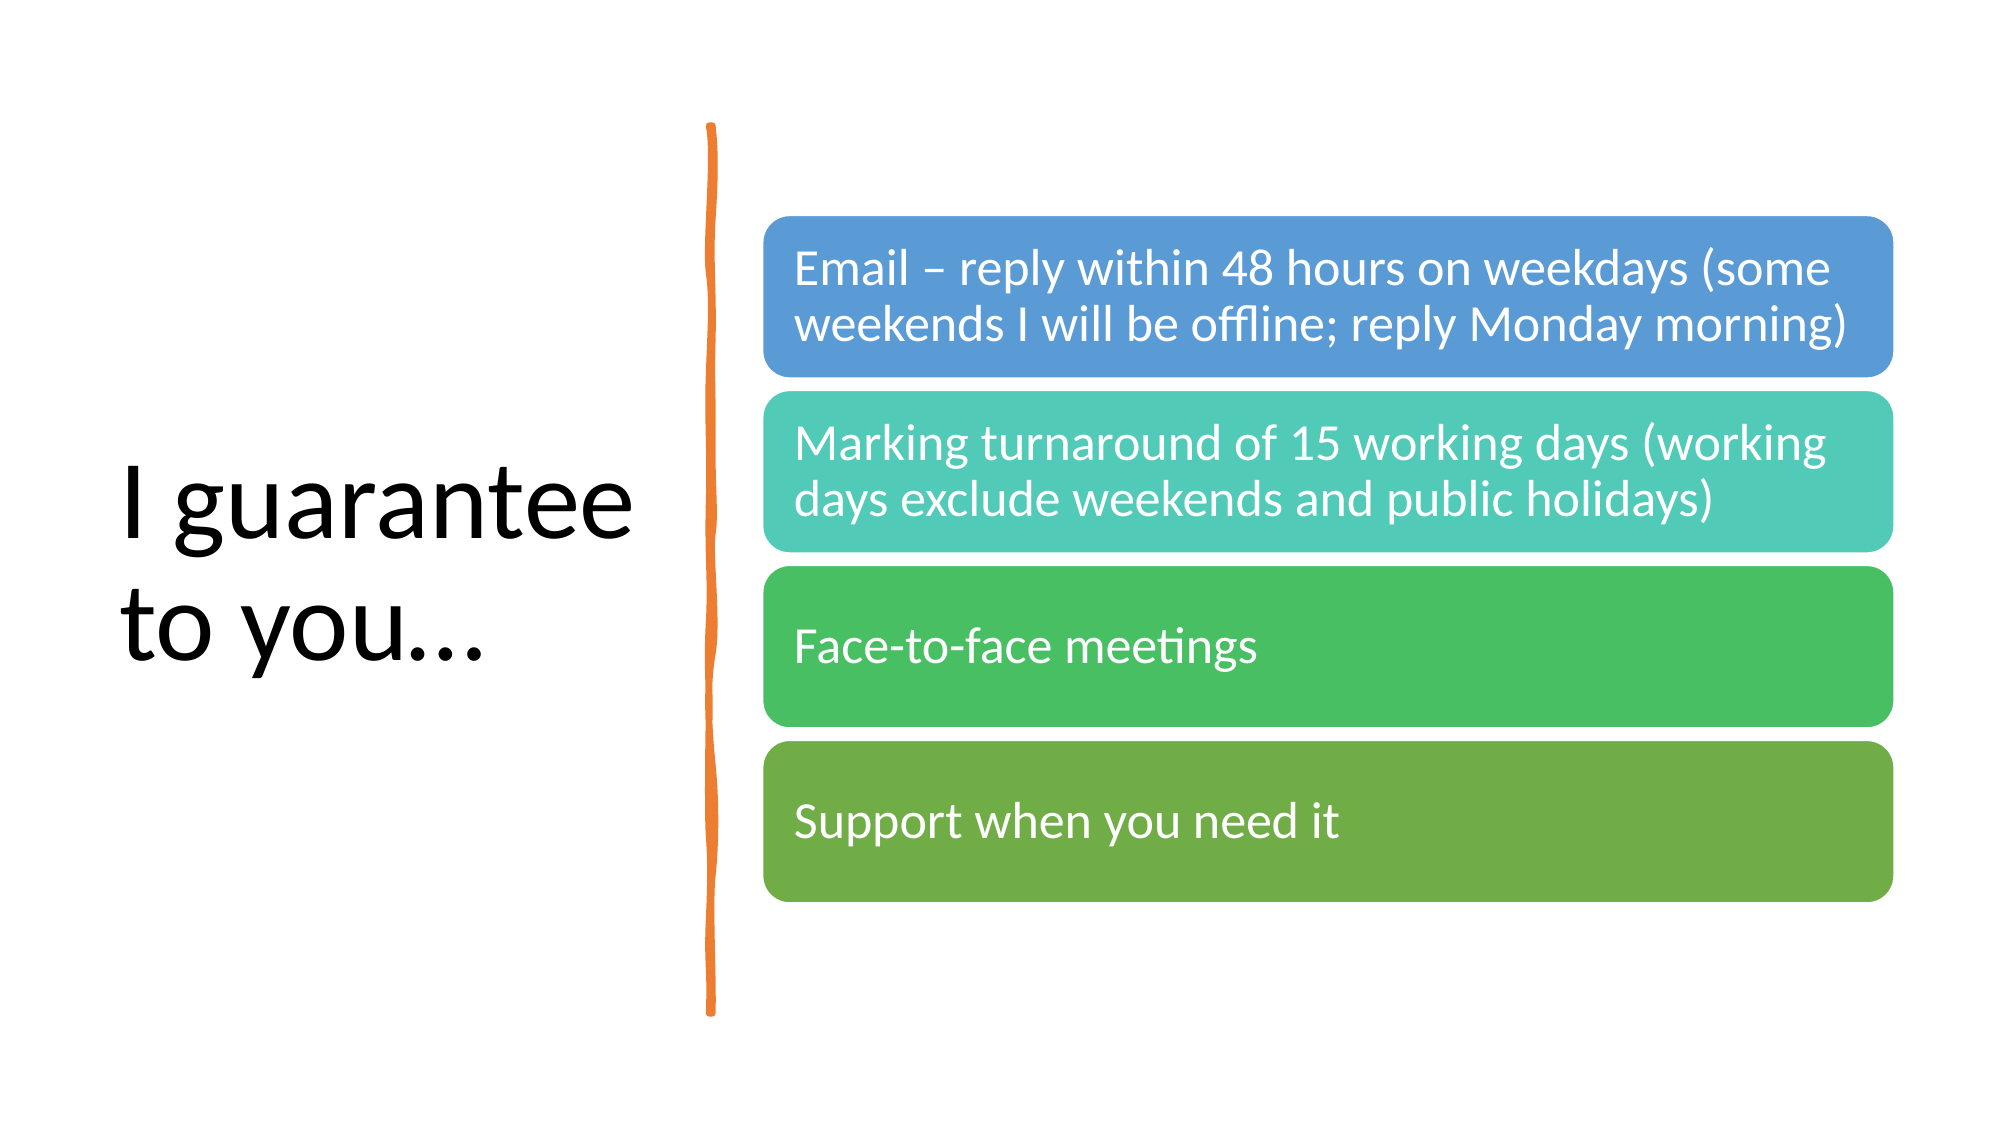

Email – reply within 48 hours on weekdays (some weekends I will be offline; reply Monday morning)
Marking turnaround of 15 working days (working days exclude weekends and public holidays)
Face-to-face meetings
Support when you need it
# I guarantee to you…